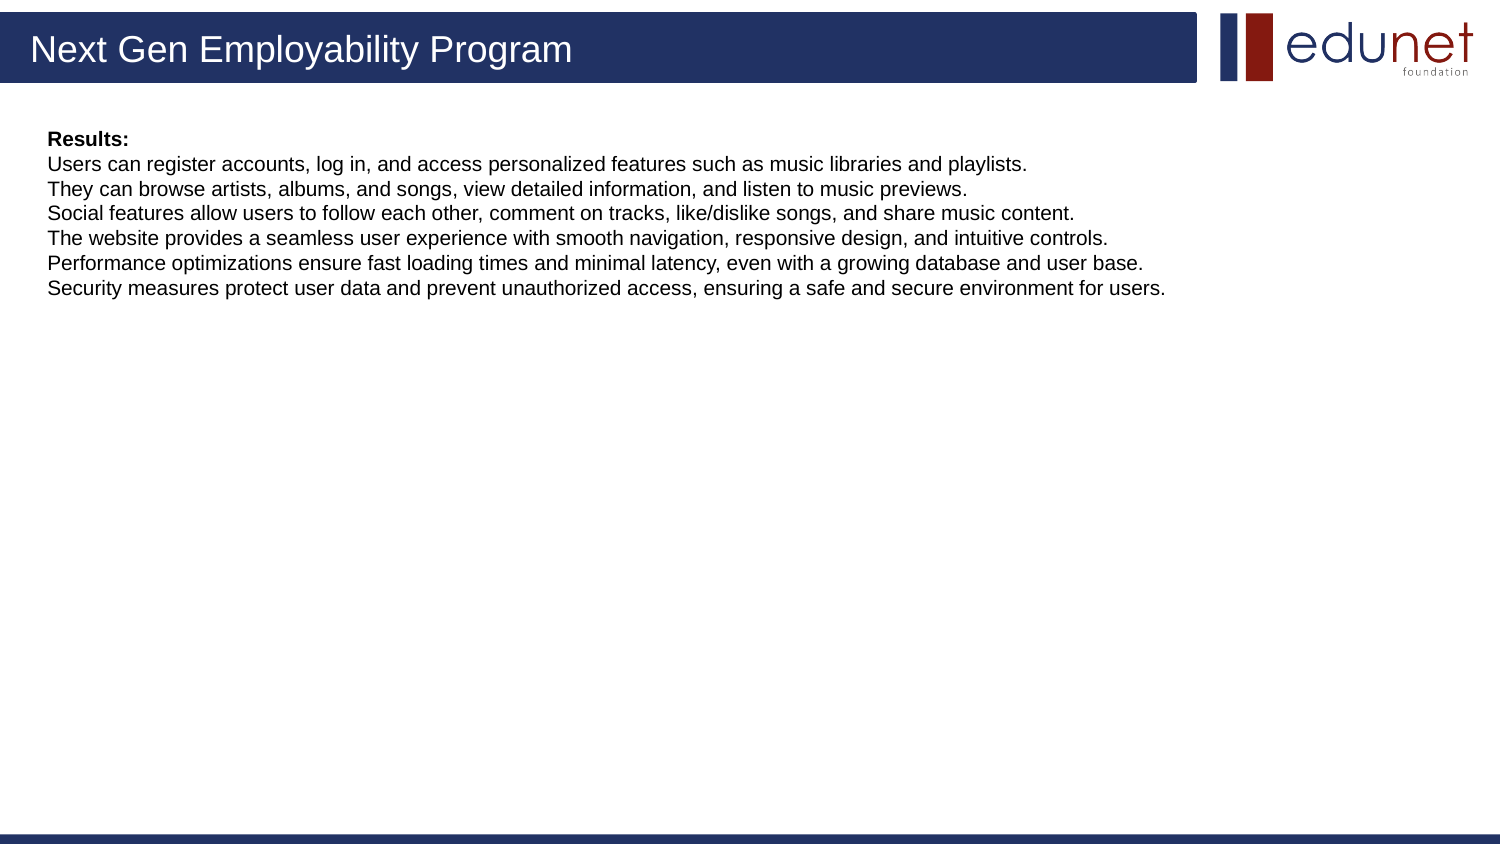

Results:
Users can register accounts, log in, and access personalized features such as music libraries and playlists.
They can browse artists, albums, and songs, view detailed information, and listen to music previews.
Social features allow users to follow each other, comment on tracks, like/dislike songs, and share music content.
The website provides a seamless user experience with smooth navigation, responsive design, and intuitive controls.
Performance optimizations ensure fast loading times and minimal latency, even with a growing database and user base.
Security measures protect user data and prevent unauthorized access, ensuring a safe and secure environment for users.